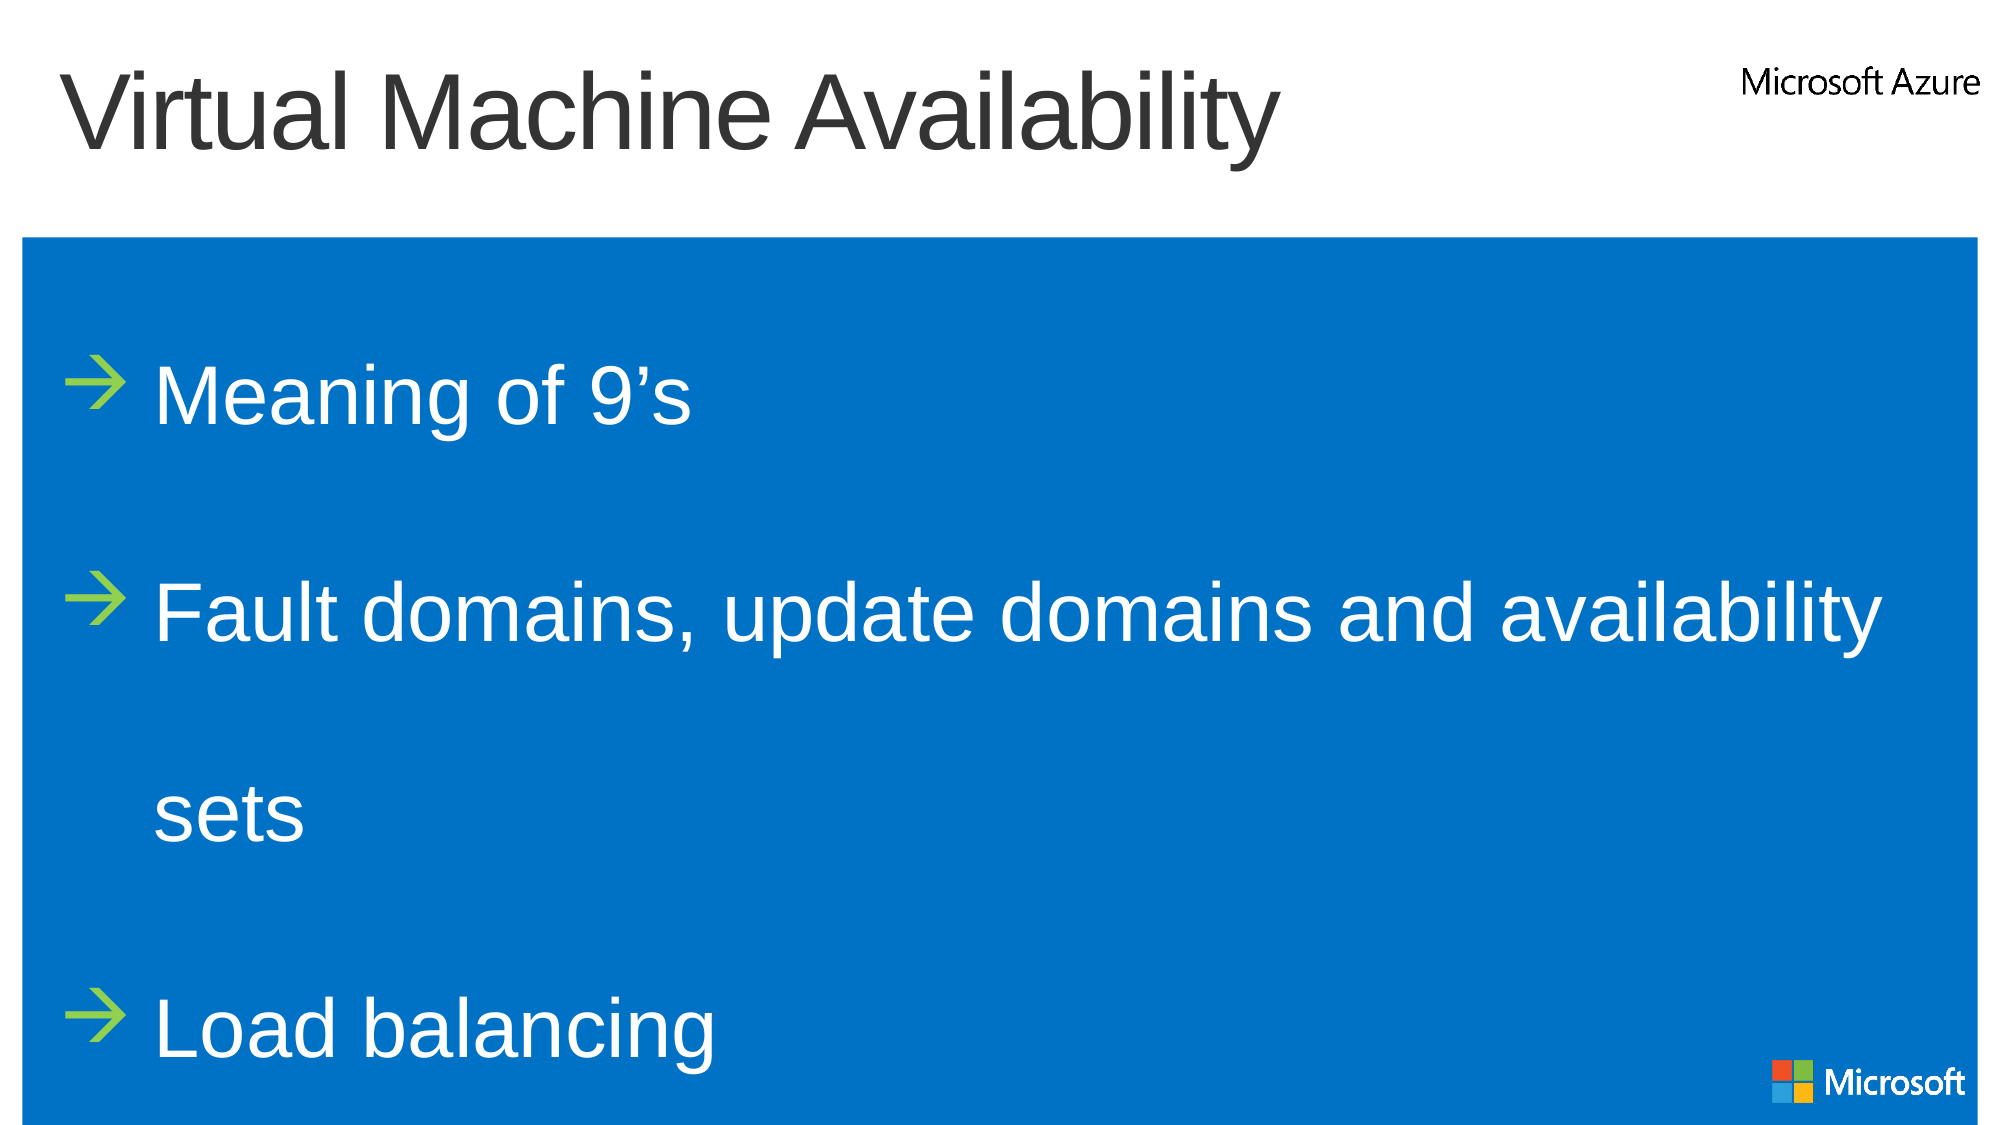

# Virtual Machine Availability
Meaning of 9’s
Fault domains, update domains and availability sets
Load balancing